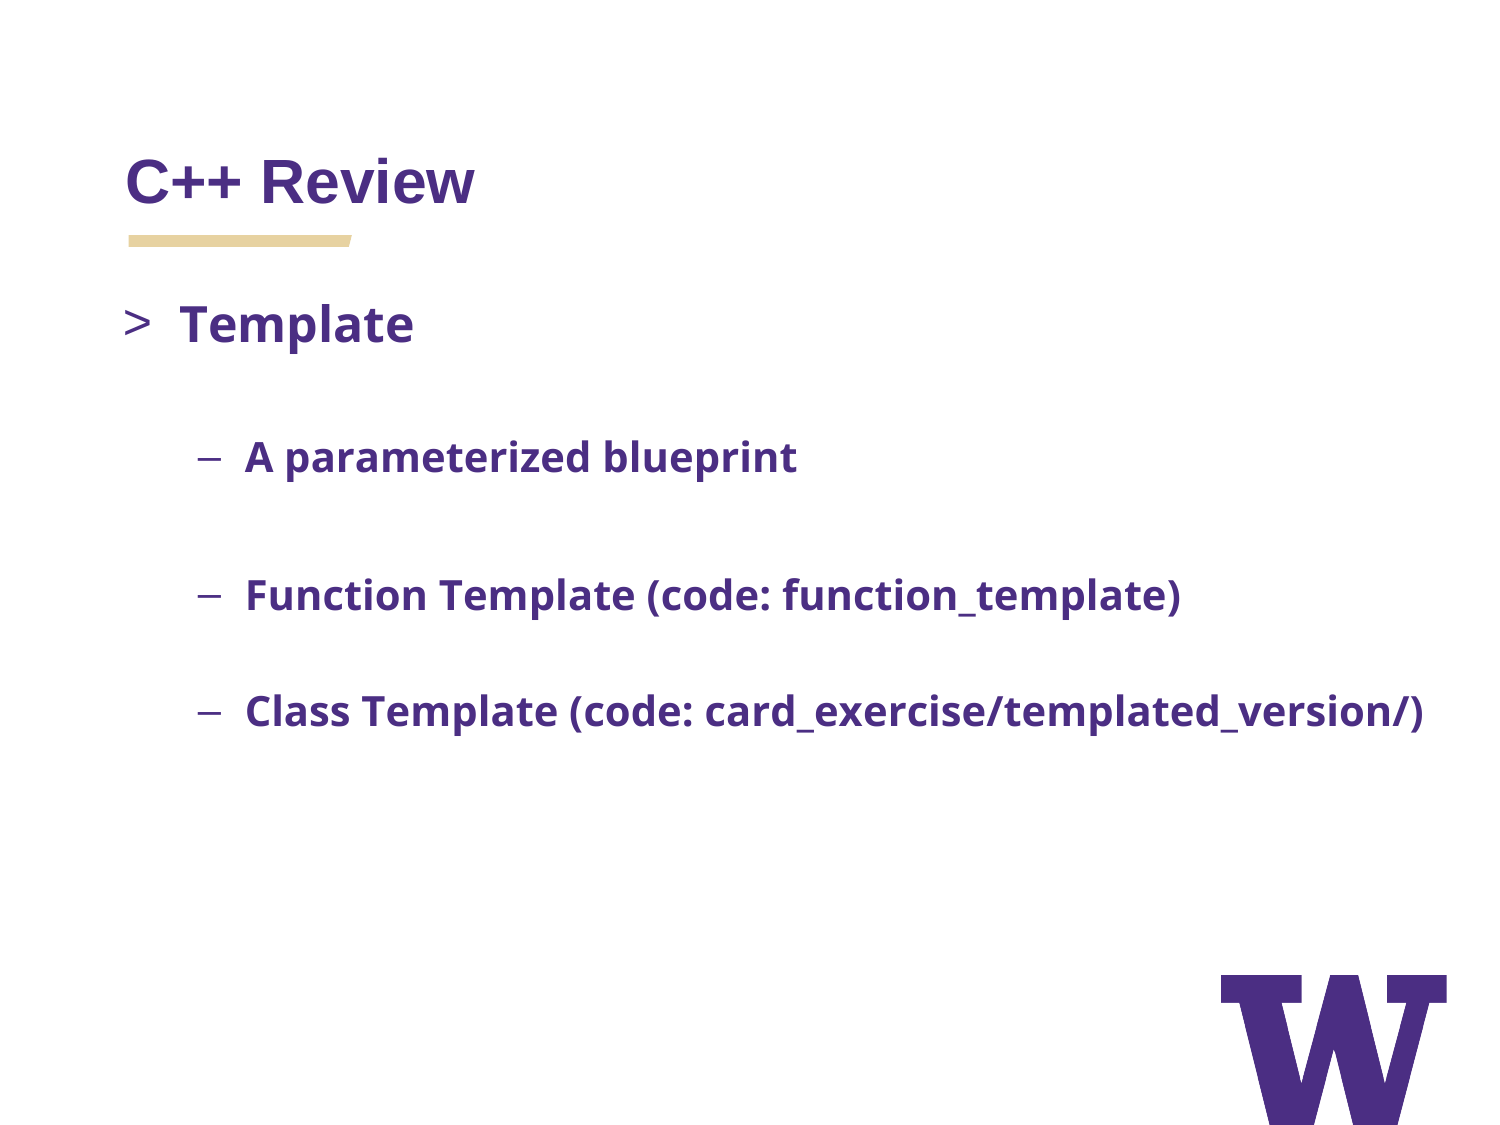

# C++ Review
Template

A parameterized blueprint

Function Template (code: function_template)

Class Template (code: card_exercise/templated_version/)